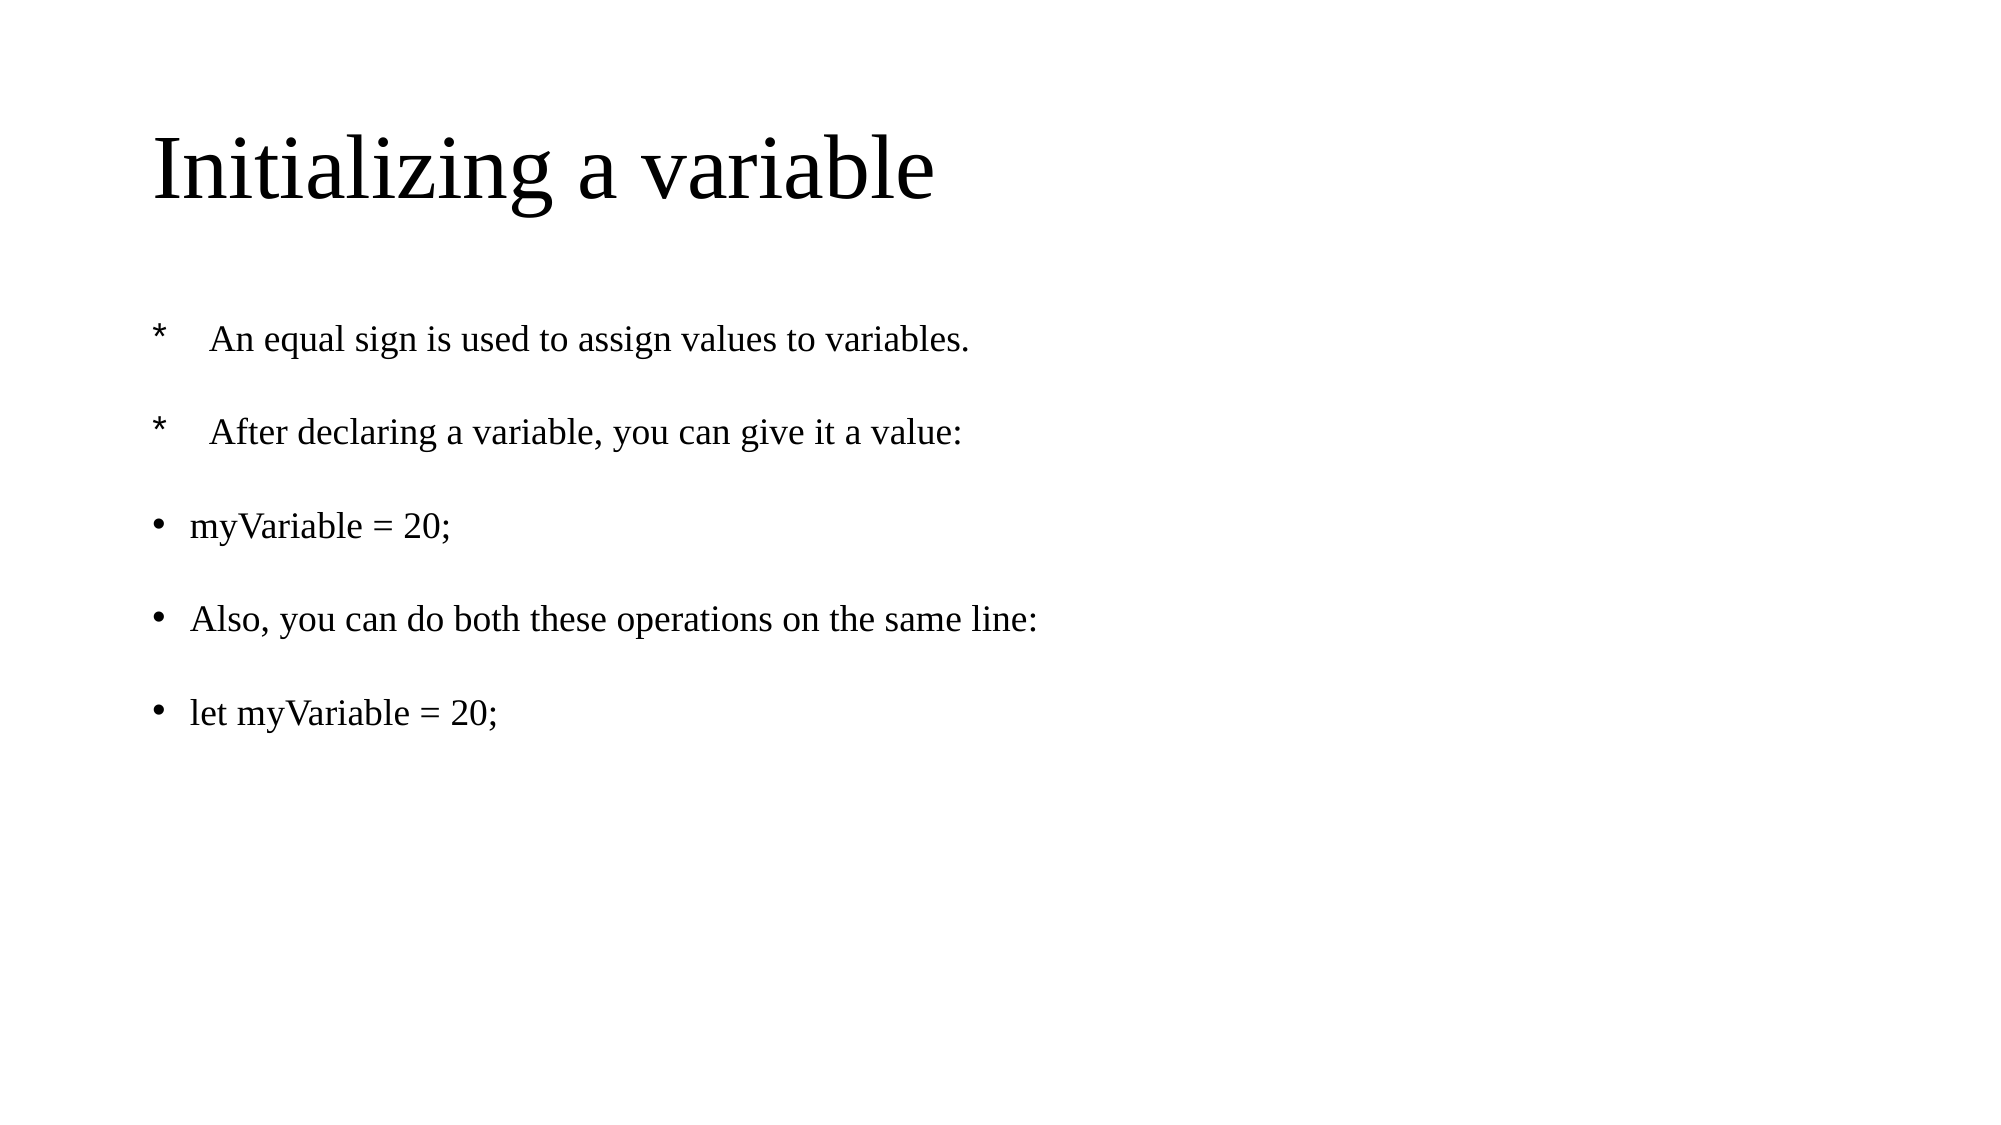

# Initializing a variable
An equal sign is used to assign values to variables.
After declaring a variable, you can give it a value:
myVariable = 20;
Also, you can do both these operations on the same line:
let myVariable = 20;